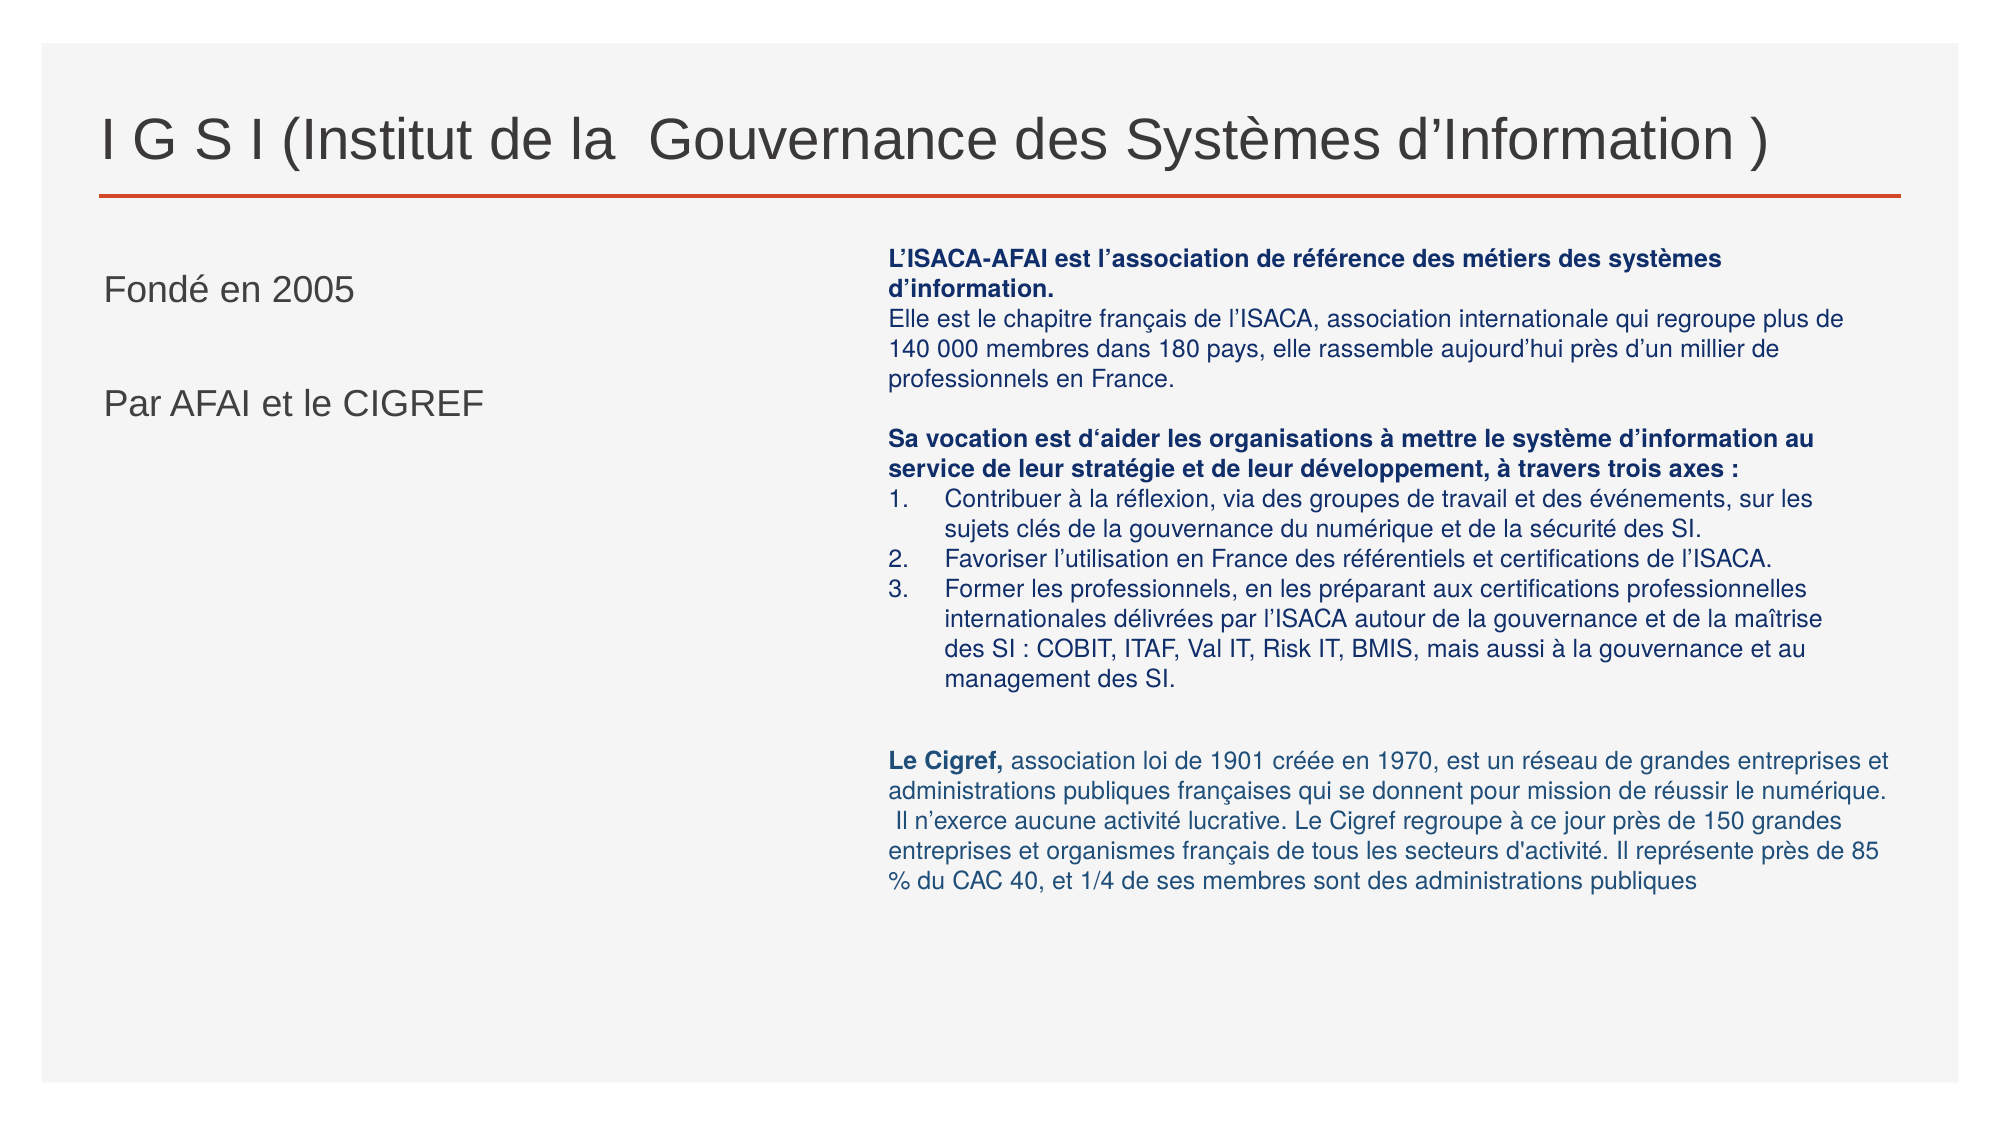

# I G S I (Institut de la  Gouvernance des Systèmes d’Information )
Fondé en 2005
Par AFAI et le CIGREF

L’ISACA-AFAI est l’association de référence des métiers des systèmes d’information.
Elle est le chapitre français de l’ISACA, association internationale qui regroupe plus de 140 000 membres dans 180 pays, elle rassemble aujourd’hui près d’un millier de professionnels en France.
Sa vocation est d‘aider les organisations à mettre le système d’information au service de leur stratégie et de leur développement, à travers trois axes :
Contribuer à la réflexion, via des groupes de travail et des événements, sur les sujets clés de la gouvernance du numérique et de la sécurité des SI.
Favoriser l’utilisation en France des référentiels et certifications de l’ISACA.
Former les professionnels, en les préparant aux certifications professionnelles internationales délivrées par l’ISACA autour de la gouvernance et de la maîtrise des SI : COBIT, ITAF, Val IT, Risk IT, BMIS, mais aussi à la gouvernance et au management des SI.
Le Cigref, association loi de 1901 créée en 1970, est un réseau de grandes entreprises et administrations publiques françaises qui se donnent pour mission de réussir le numérique.
 Il n’exerce aucune activité lucrative. Le Cigref regroupe à ce jour près de 150 grandes entreprises et organismes français de tous les secteurs d'activité. Il représente près de 85 % du CAC 40, et 1/4 de ses membres sont des administrations publiques